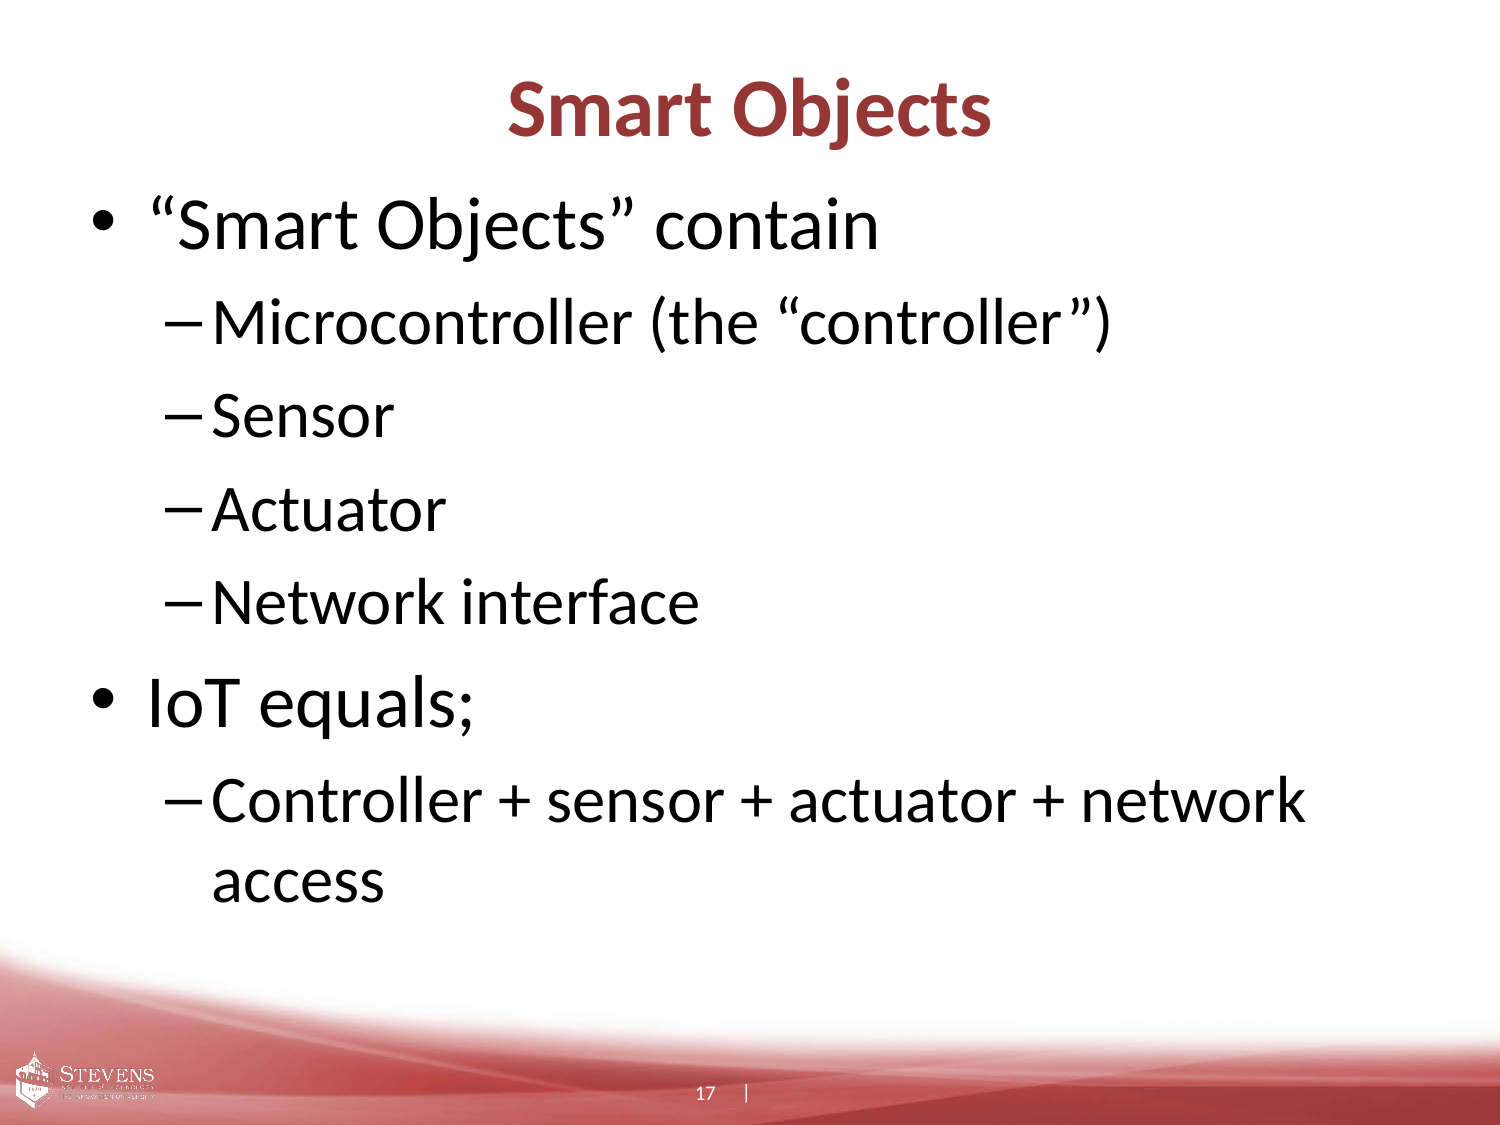

# Smart Objects
“Smart Objects” contain
Microcontroller (the “controller”)
Sensor
Actuator
Network interface
IoT equals;
Controller + sensor + actuator + network access

17